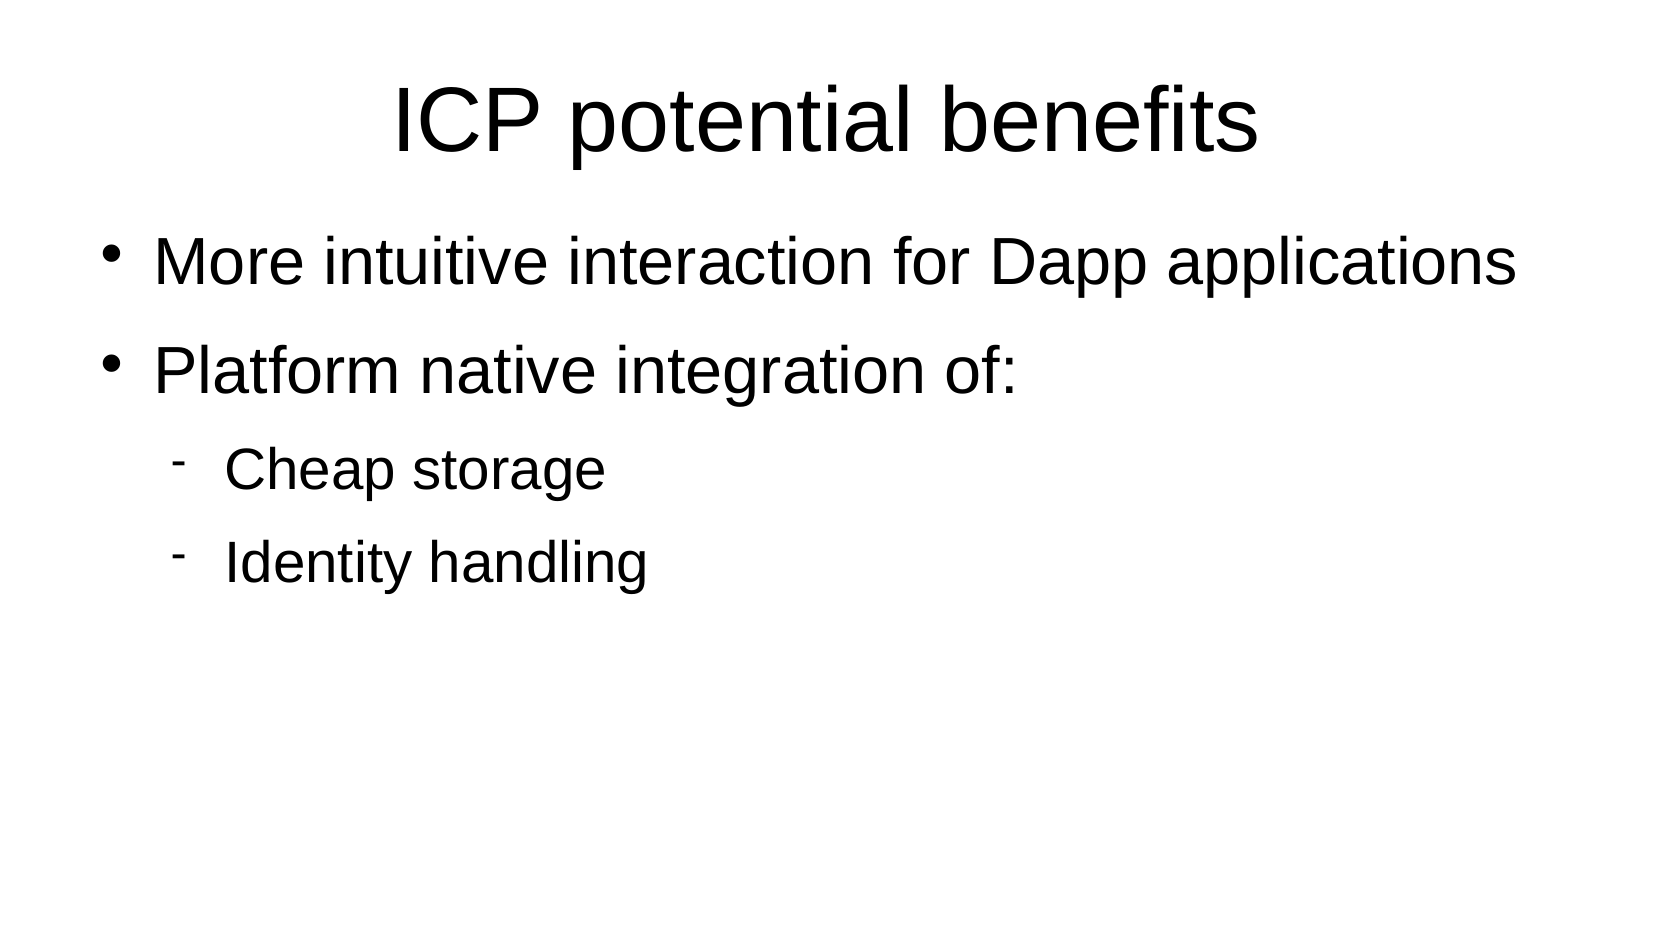

# ICP potential benefits
More intuitive interaction for Dapp applications
Platform native integration of:
Cheap storage
Identity handling